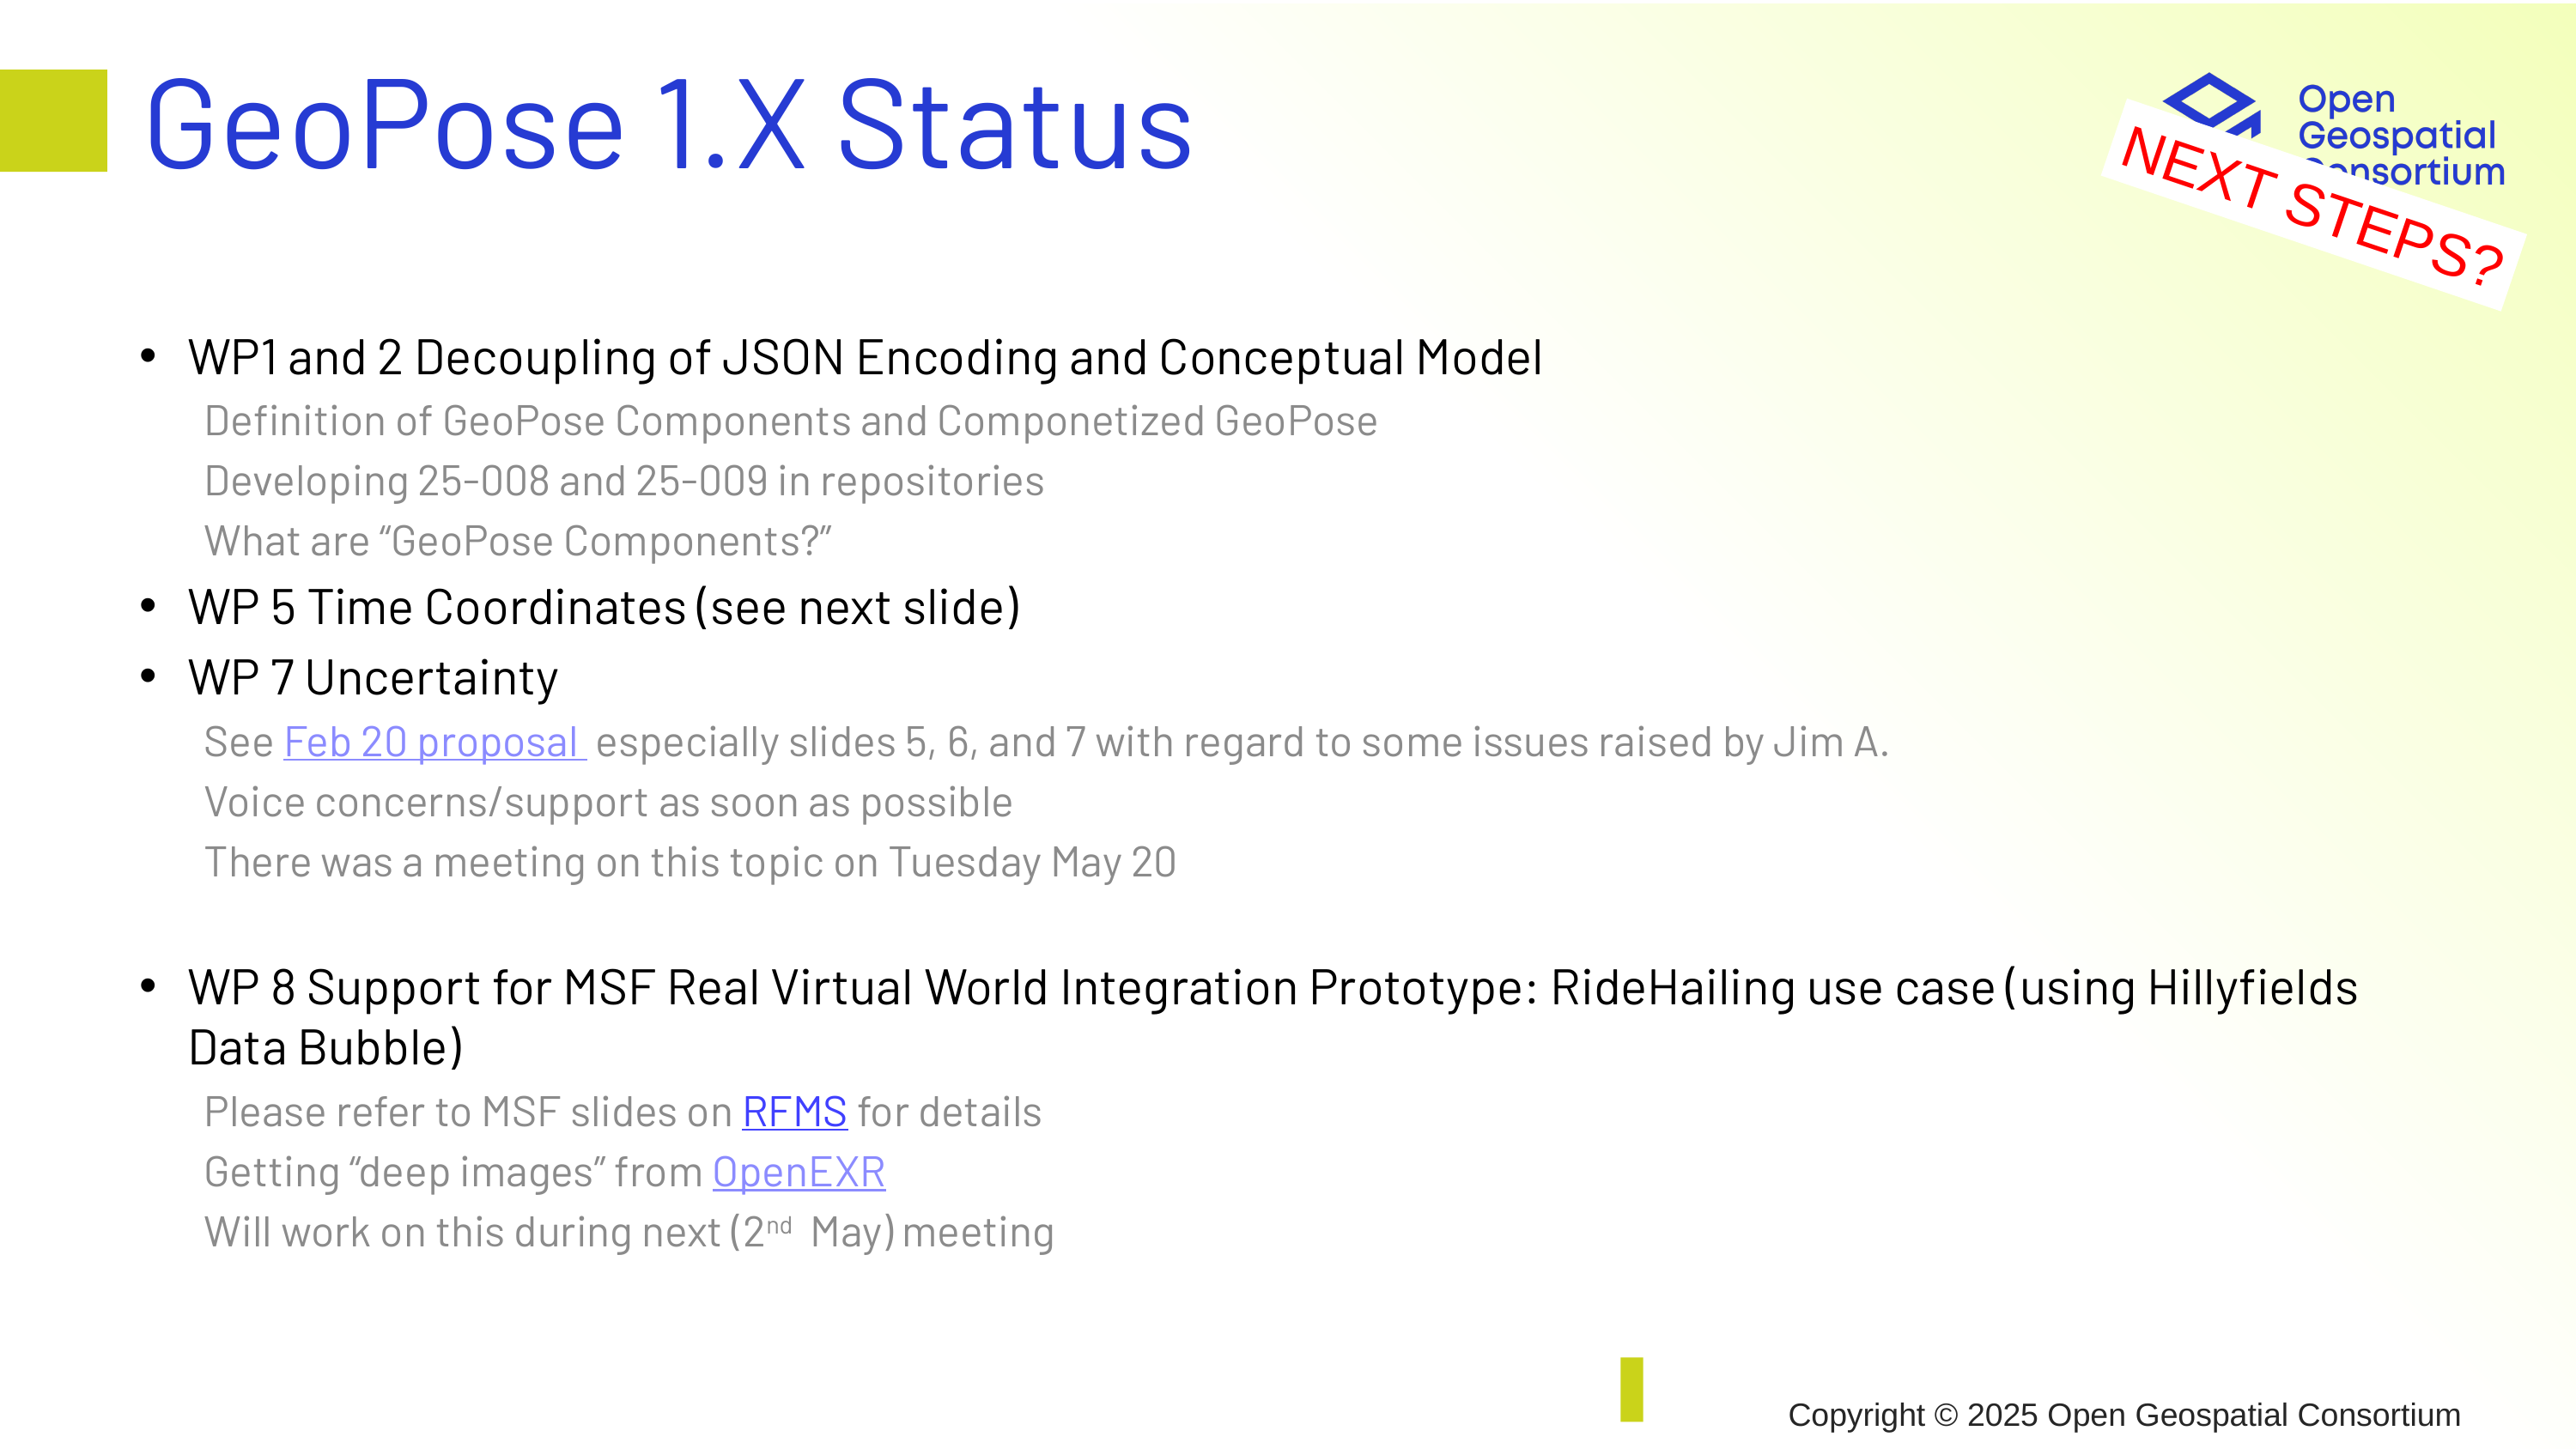

# GeoPose 1.X Status
NEXT STEPS?
WP1 and 2 Decoupling of JSON Encoding and Conceptual Model
Definition of GeoPose Components and Componetized GeoPose
Developing 25-008 and 25-009 in repositories
What are “GeoPose Components?”
WP 5 Time Coordinates (see next slide)
WP 7 Uncertainty
See Feb 20 proposal  especially slides 5, 6, and 7 with regard to some issues raised by Jim A.
Voice concerns/support as soon as possible
There was a meeting on this topic on Tuesday May 20

WP 8 Support for MSF Real Virtual World Integration Prototype: RideHailing use case (using Hillyfields Data Bubble)
Please refer to MSF slides on RFMS for details
Getting “deep images” from OpenEXR
Will work on this during next (2nd  May) meeting
Copyright © 2025 Open Geospatial Consortium